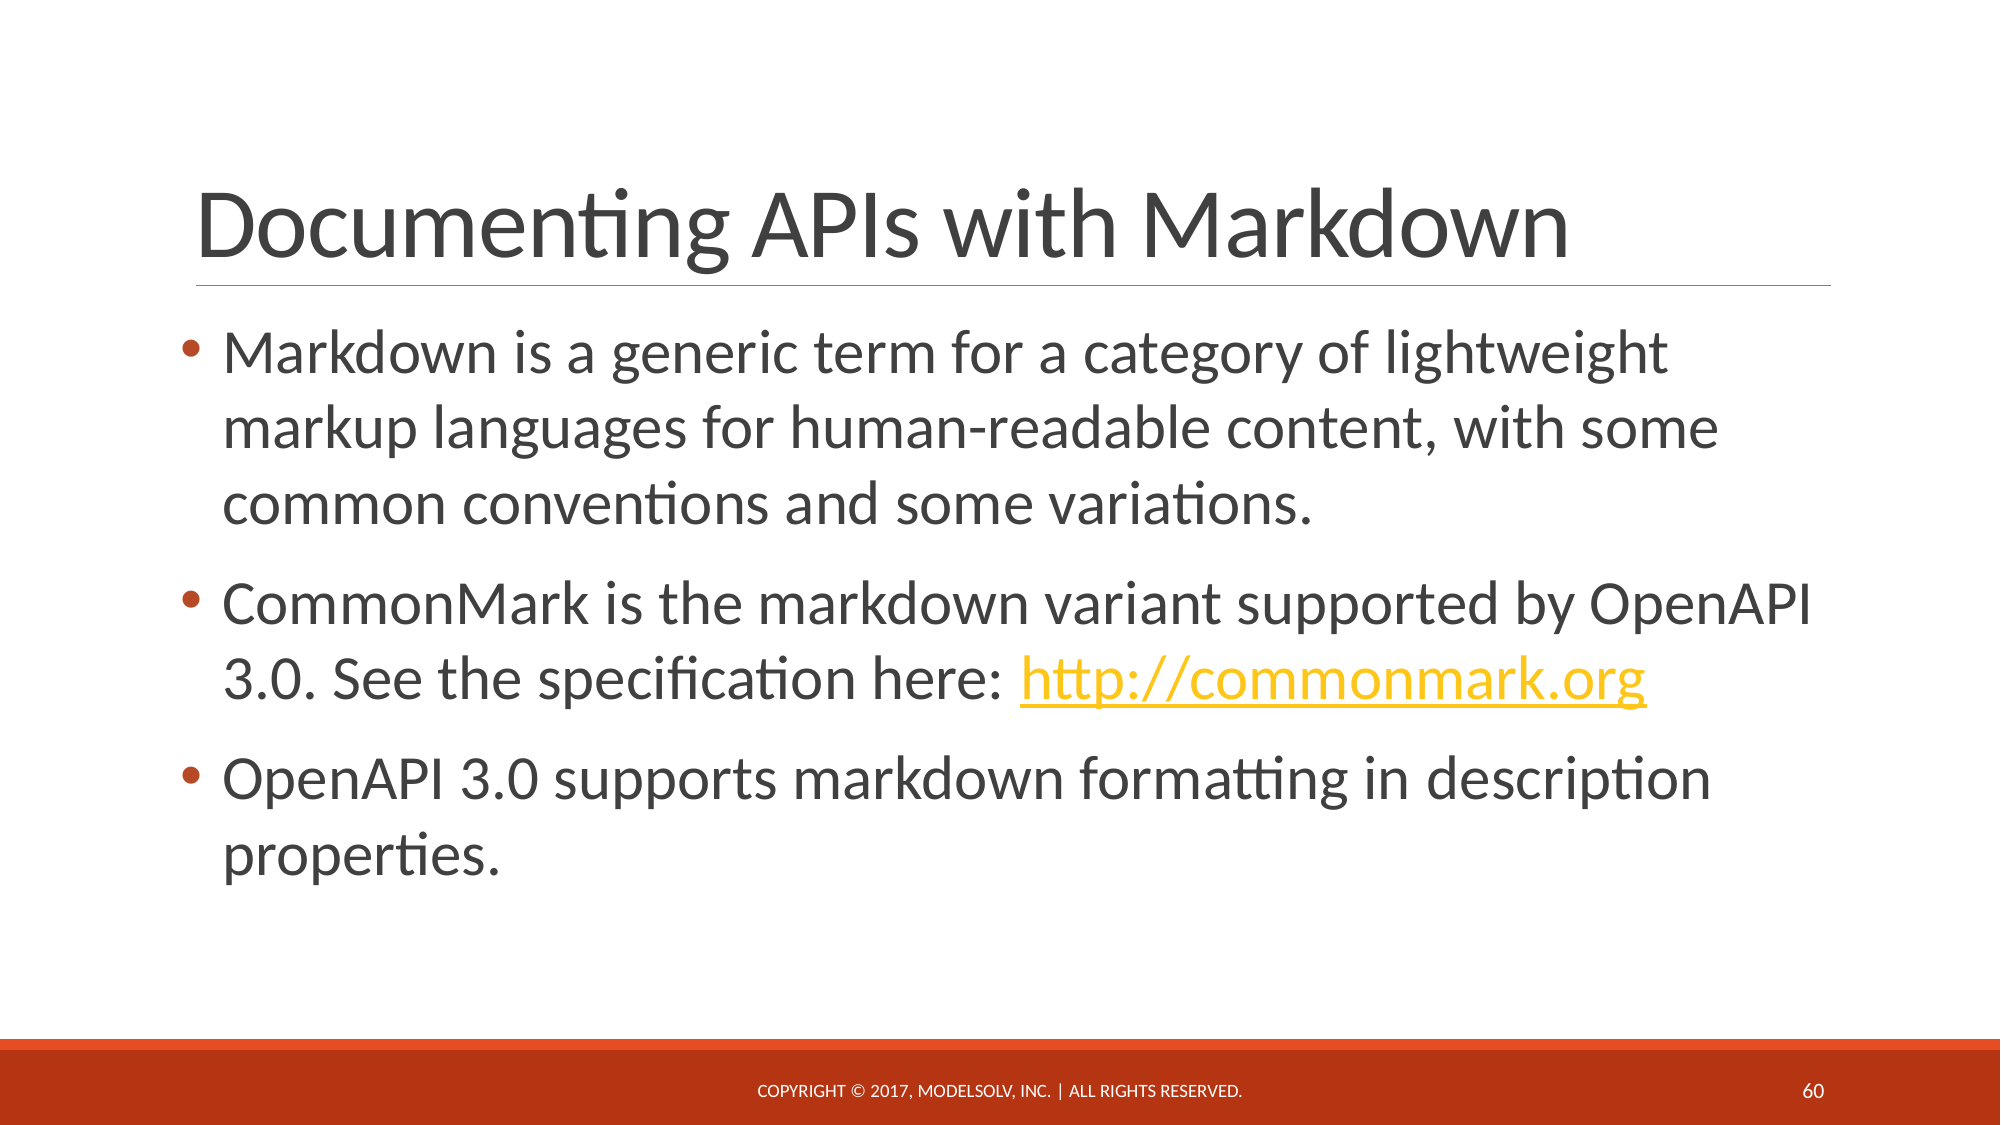

# Documenting APIs with Markdown
Markdown is a generic term for a category of lightweight markup languages for human-readable content, with some common conventions and some variations.
CommonMark is the markdown variant supported by OpenAPI 3.0. See the specification here: http://commonmark.org
OpenAPI 3.0 supports markdown formatting in description properties.
Copyright © 2017, ModelSolv, Inc. | All rights reserved.
60